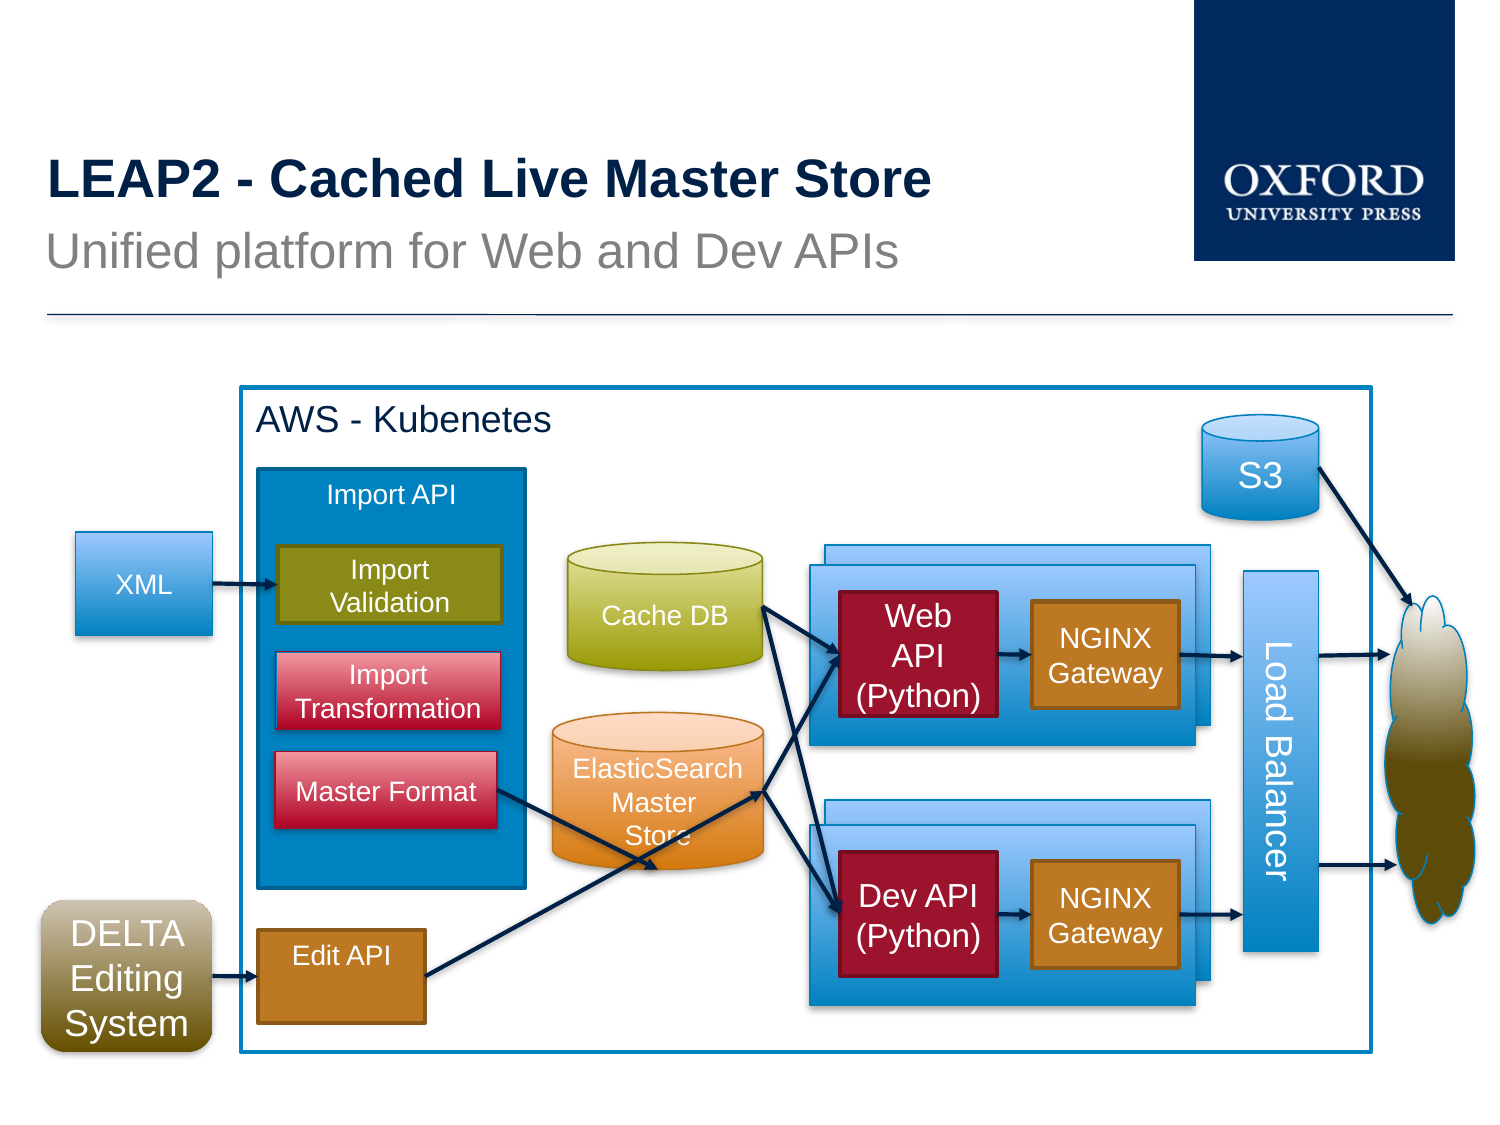

# LEAP2 - Cached Live Master Store
Unified platform for Web and Dev APIs
AWS - Kubenetes
S3
Import API

XML
Cache DB

Web API (Python)
NGINX Gateway

Import Validation
Load Balancer
Import Transformation
ElasticSearch
Master
Store

Master Format

Dev API (Python)
NGINX Gateway
DELTA Editing System
Edit API